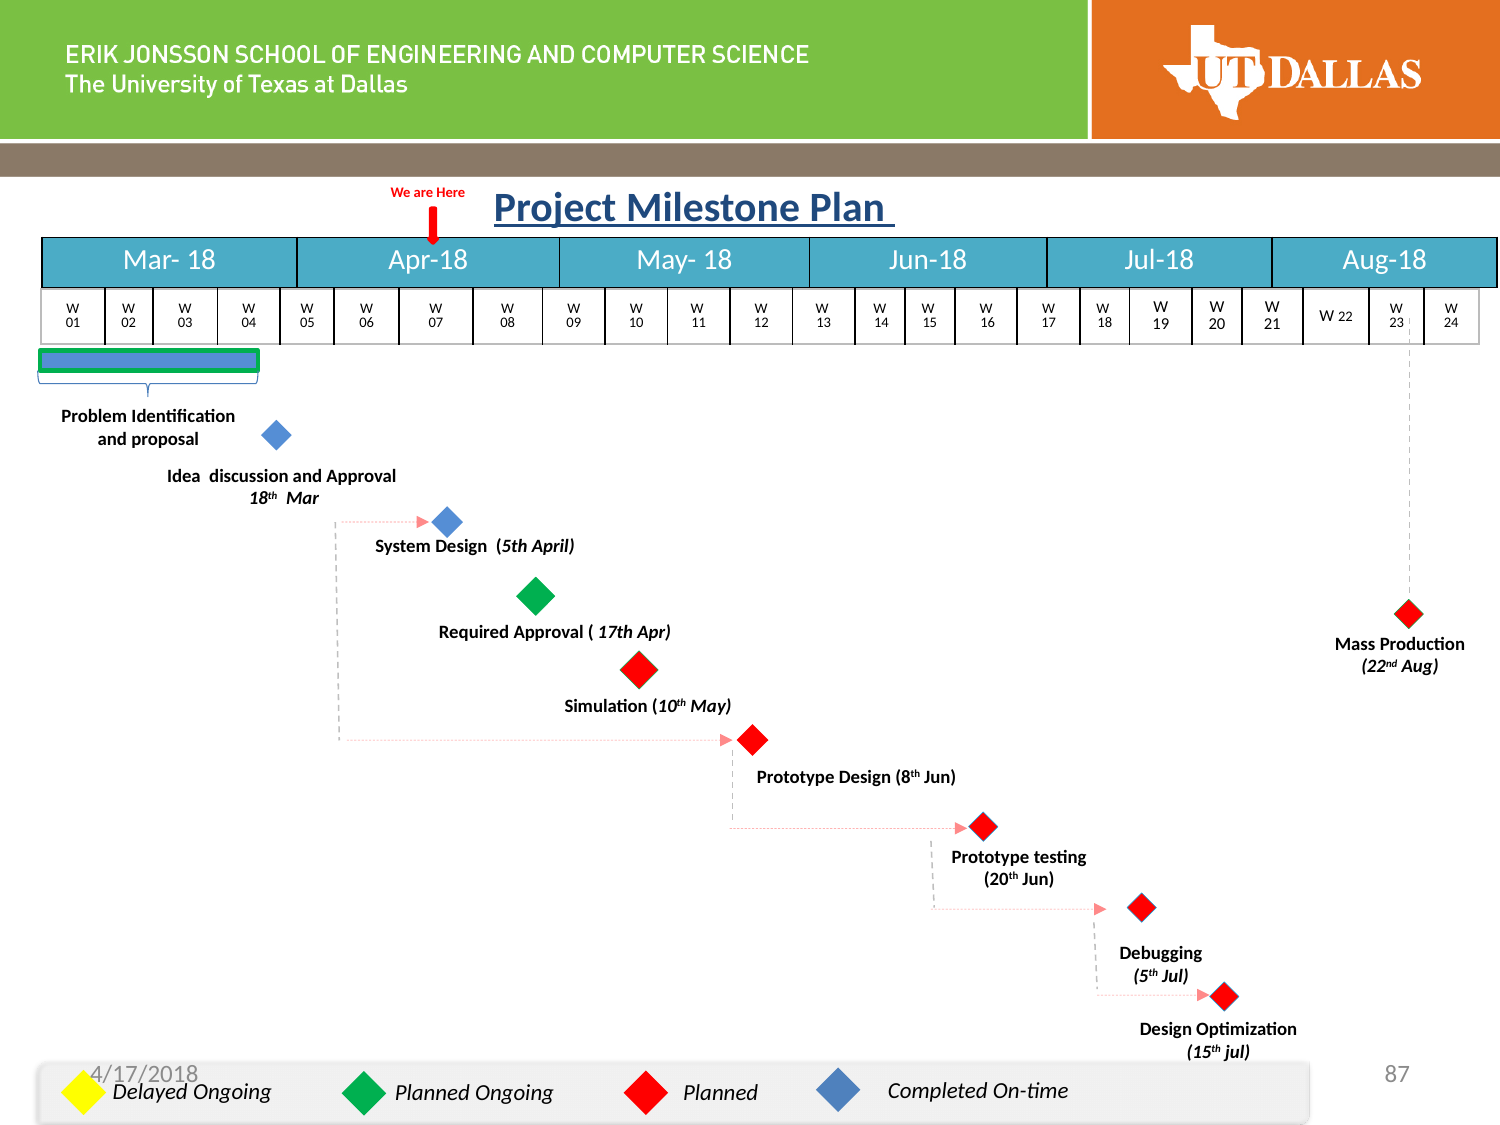

Project Milestone Plan
We are Here

| Mar- 18 | Apr-18 | May- 18 | Jun-18 | Jul-18 | Aug-18 |
| --- | --- | --- | --- | --- | --- |

| W 01 | W 02 | W 03 | W 04 | W 05 | W 06 | W 07 | W 08 | W 09 | W 10 | W 11 | W 12 | W 13 | W 14 | W 15 | W 16 | W 17 | W 18 | W 19 | W 20 | W 21 | W 22 | W 23 | W 24 |
| --- | --- | --- | --- | --- | --- | --- | --- | --- | --- | --- | --- | --- | --- | --- | --- | --- | --- | --- | --- | --- | --- | --- | --- |

Problem Identification and proposal

Idea  discussion and Approval
18th  Mar

System Design  (5th April)

Required Approval ( 17th Apr)

Mass Production
(22nd Aug)

Simulation (10th May)

Prototype Design (8th Jun)

Prototype testing
(20th Jun)

Debugging
(5th Jul)

Design Optimization
(15th jul)
4/17/2018
87

Completed On-time
Delayed Ongoing
Planned
Planned Ongoing